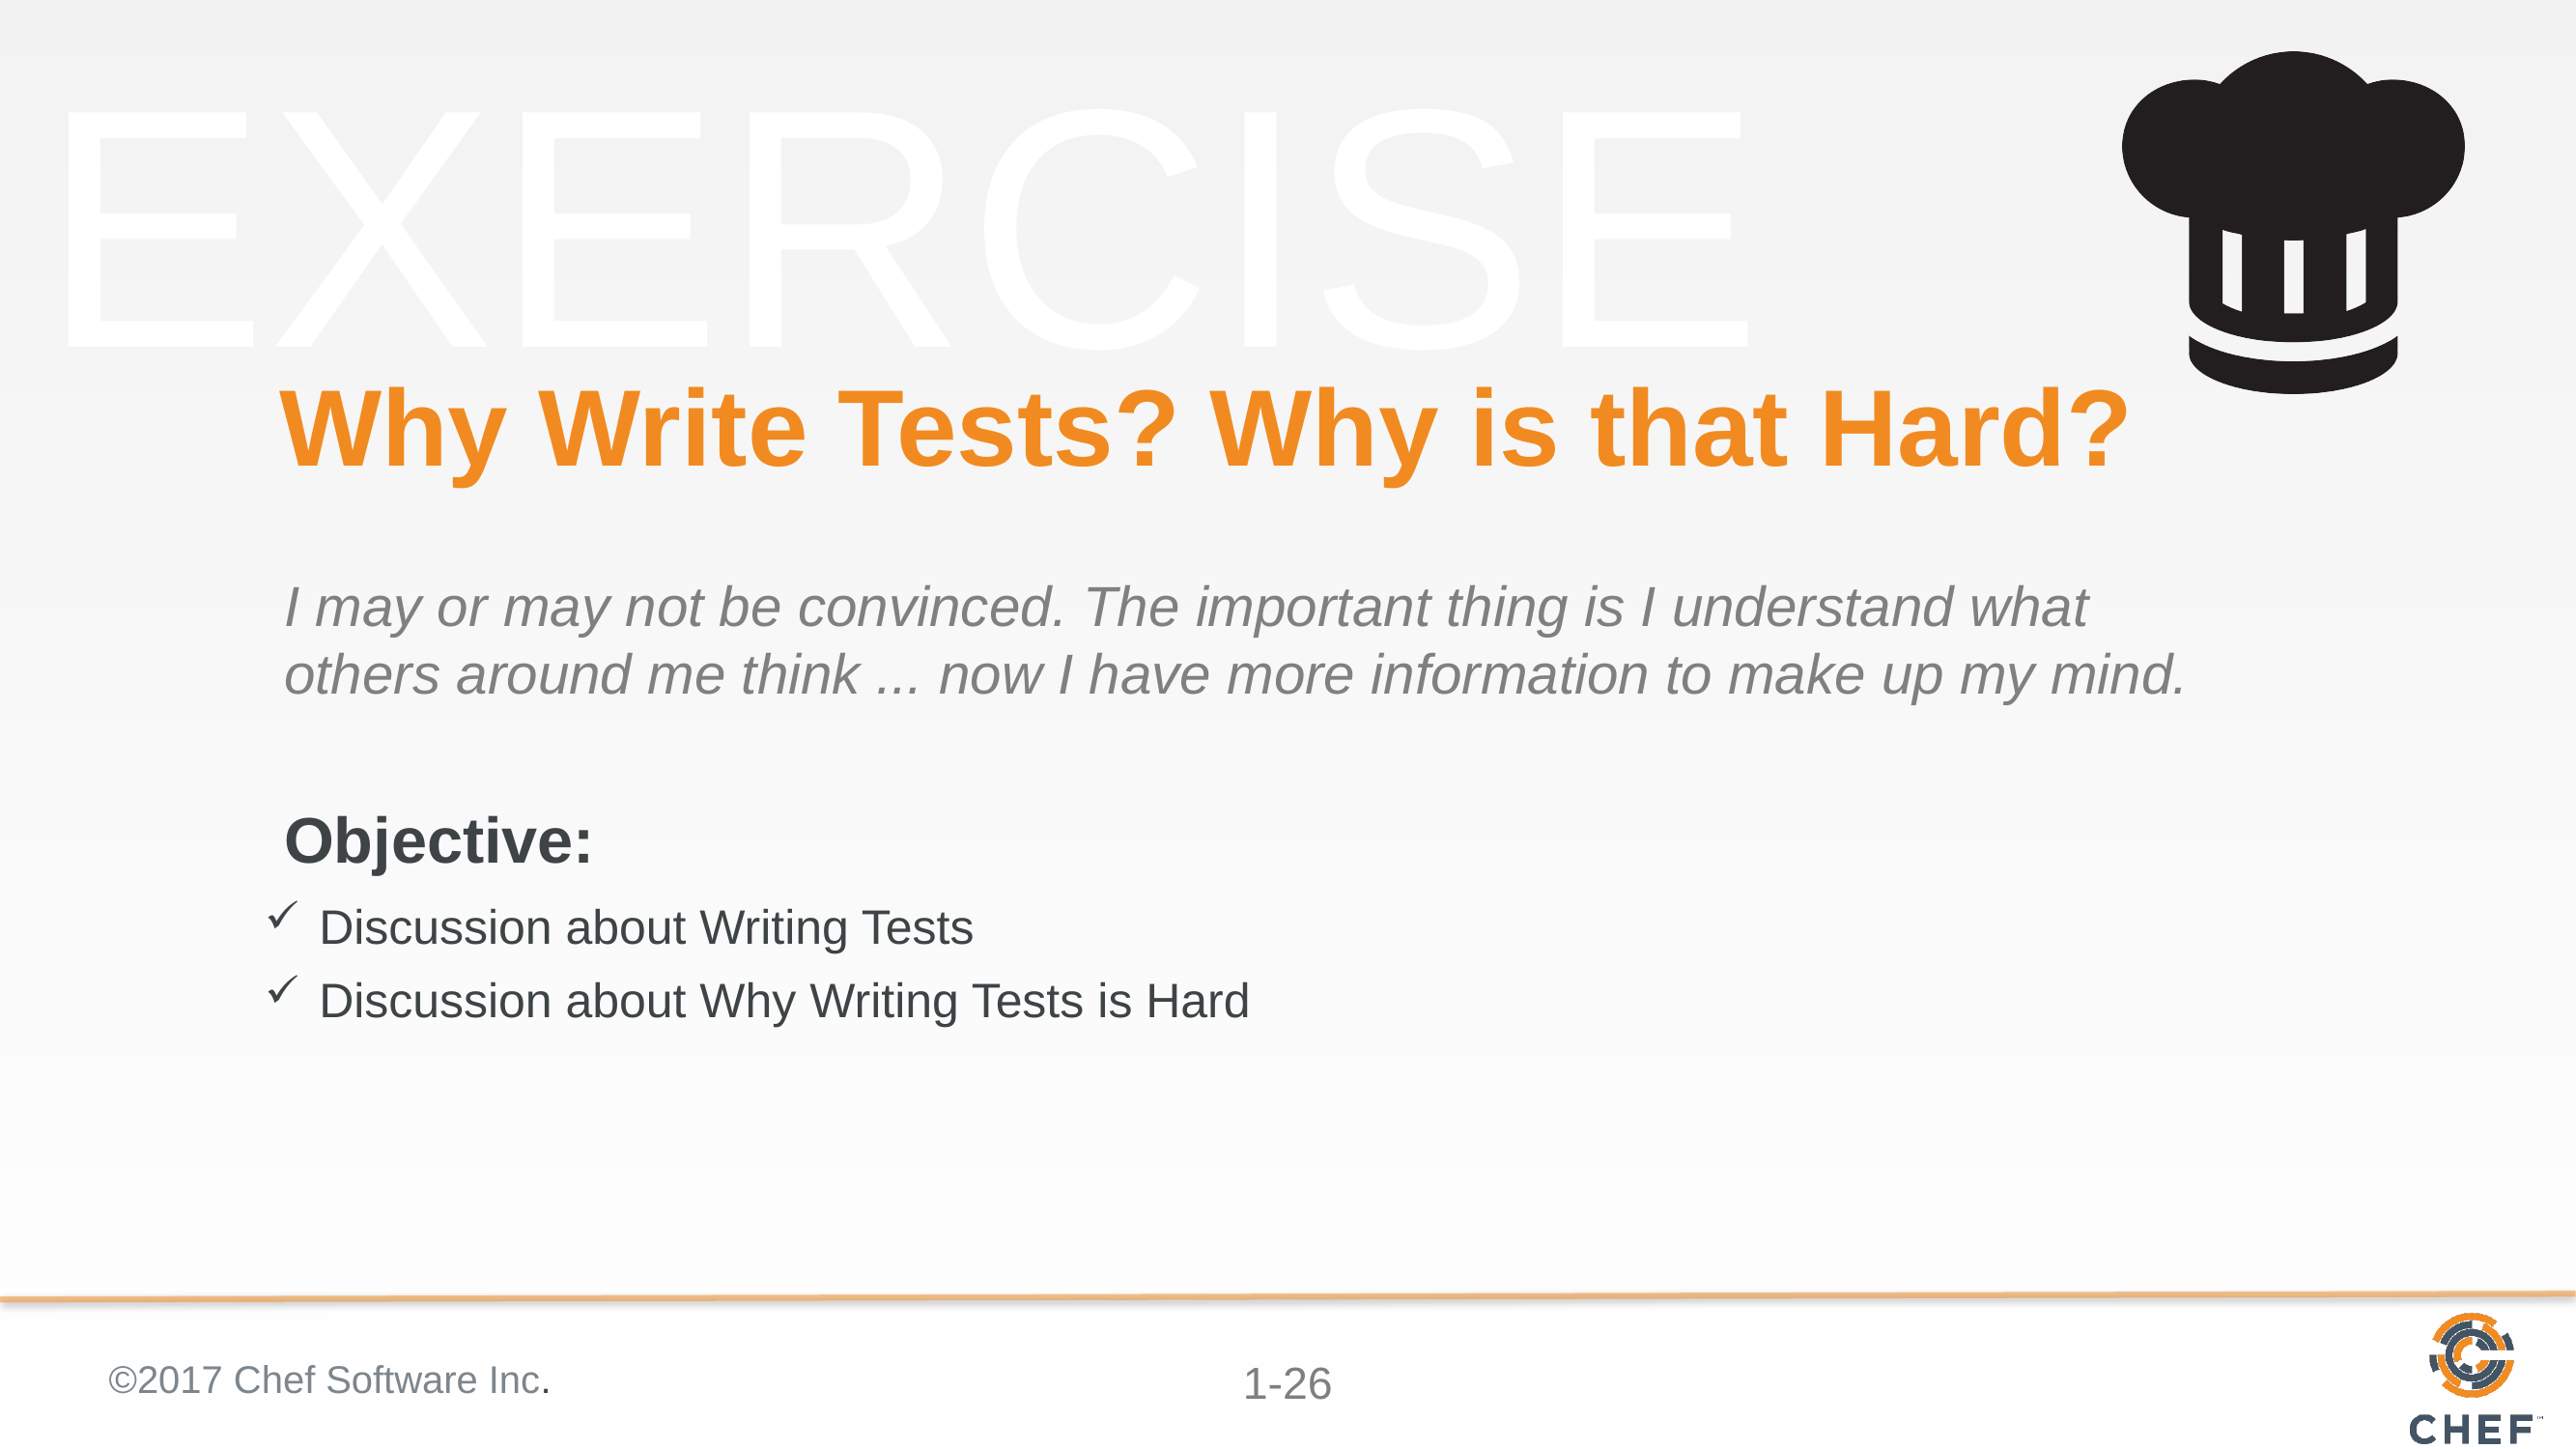

# Why Write Tests? Why is that Hard?
I may or may not be convinced. The important thing is I understand what others around me think ... now I have more information to make up my mind.
Discussion about Writing Tests
Discussion about Why Writing Tests is Hard